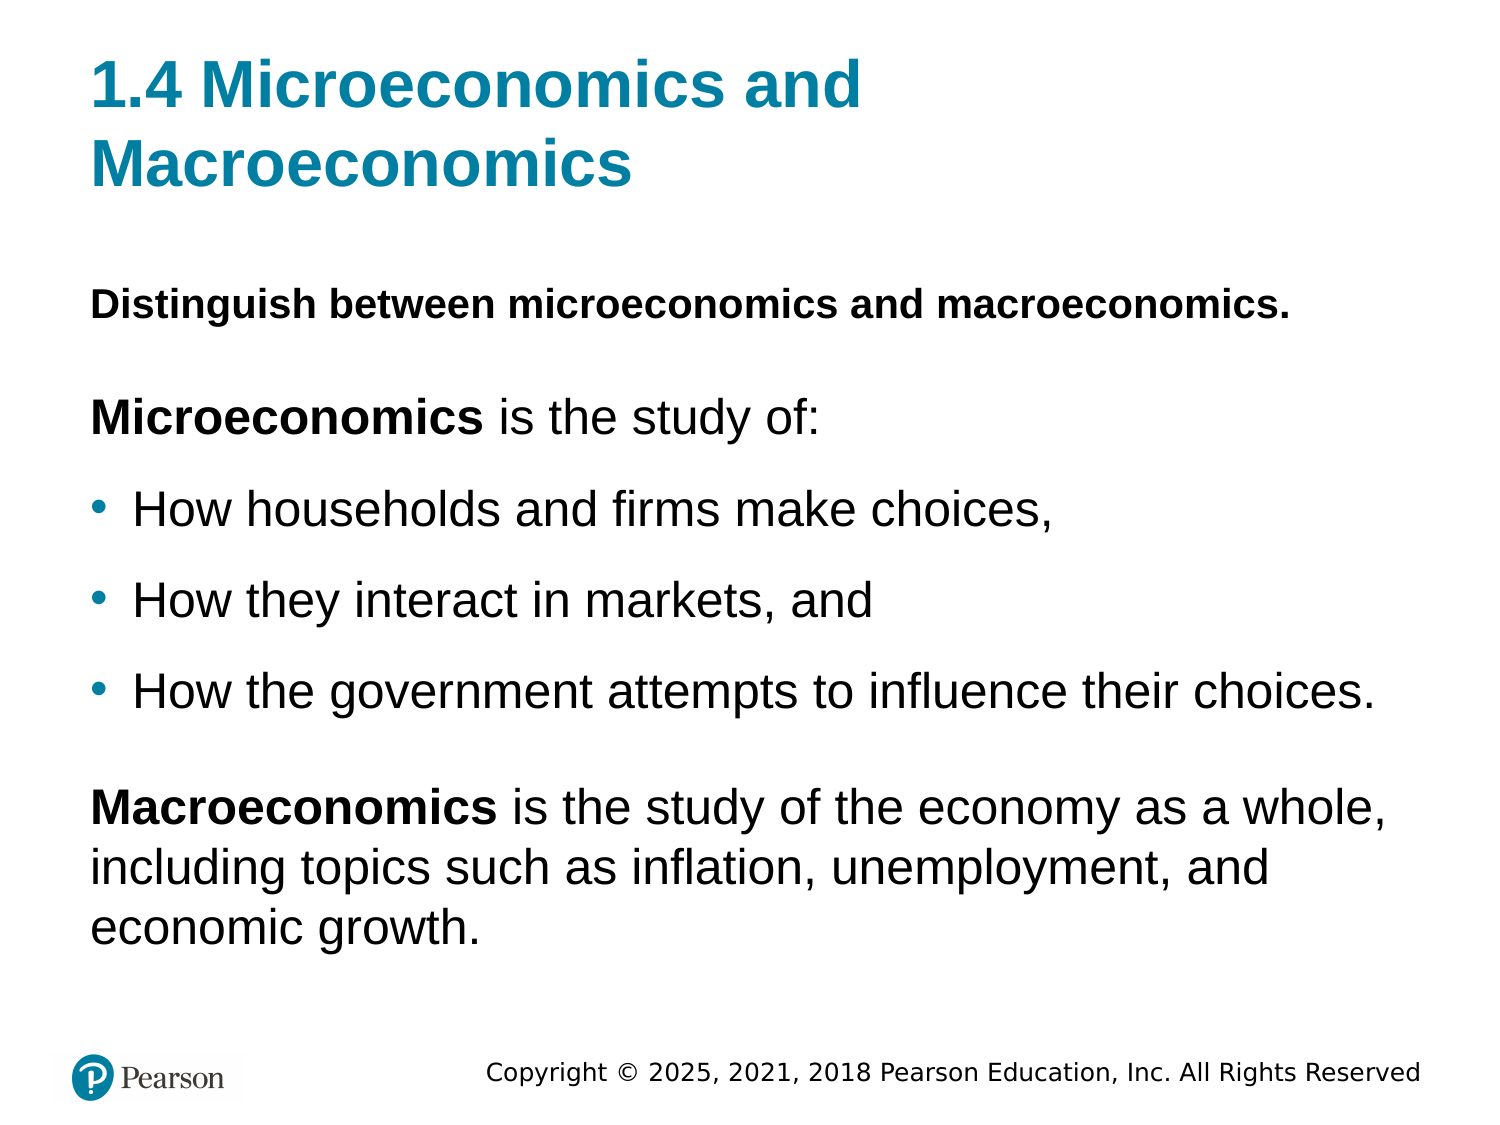

# 1.4 Microeconomics and Macroeconomics
Distinguish between microeconomics and macroeconomics.
Microeconomics is the study of:
How households and firms make choices,
How they interact in markets, and
How the government attempts to influence their choices.
Macroeconomics is the study of the economy as a whole, including topics such as inflation, unemployment, and economic growth.